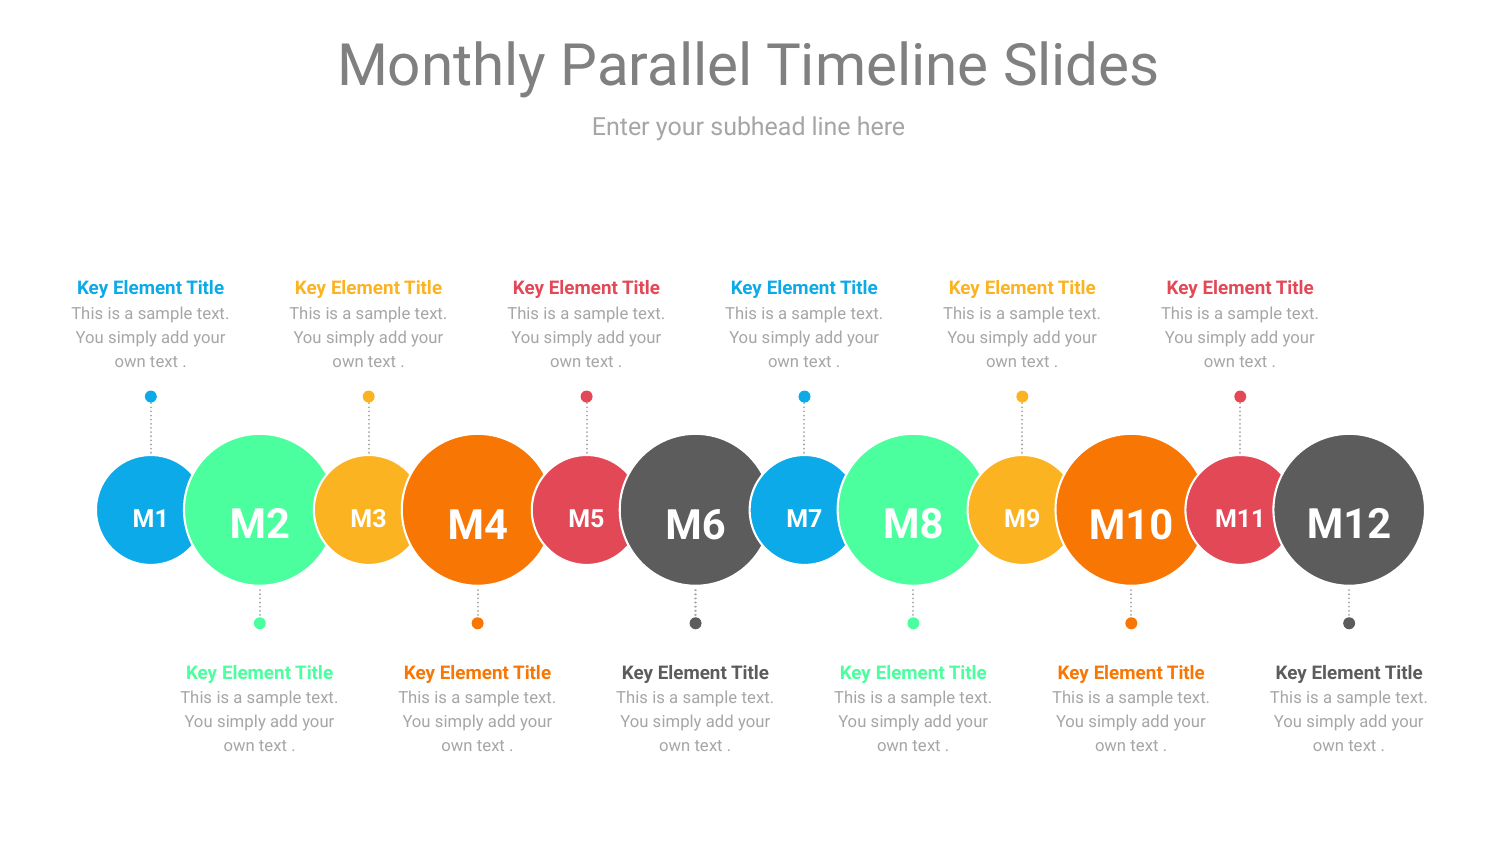

# Monthly Parallel Timeline Slides
Enter your subhead line here
Key Element Title
This is a sample text. You simply add your own text .
Key Element Title
This is a sample text. You simply add your own text .
Key Element Title
This is a sample text. You simply add your own text .
Key Element Title
This is a sample text. You simply add your own text .
Key Element Title
This is a sample text. You simply add your own text .
Key Element Title
This is a sample text. You simply add your own text .

M2
M8
M12
M4
M6
M10
M5
M3
M9
M11
M1
M7

Key Element Title
This is a sample text. You simply add your own text .
Key Element Title
This is a sample text. You simply add your own text .
Key Element Title
This is a sample text. You simply add your own text .
Key Element Title
This is a sample text. You simply add your own text .
Key Element Title
This is a sample text. You simply add your own text .
Key Element Title
This is a sample text. You simply add your own text .